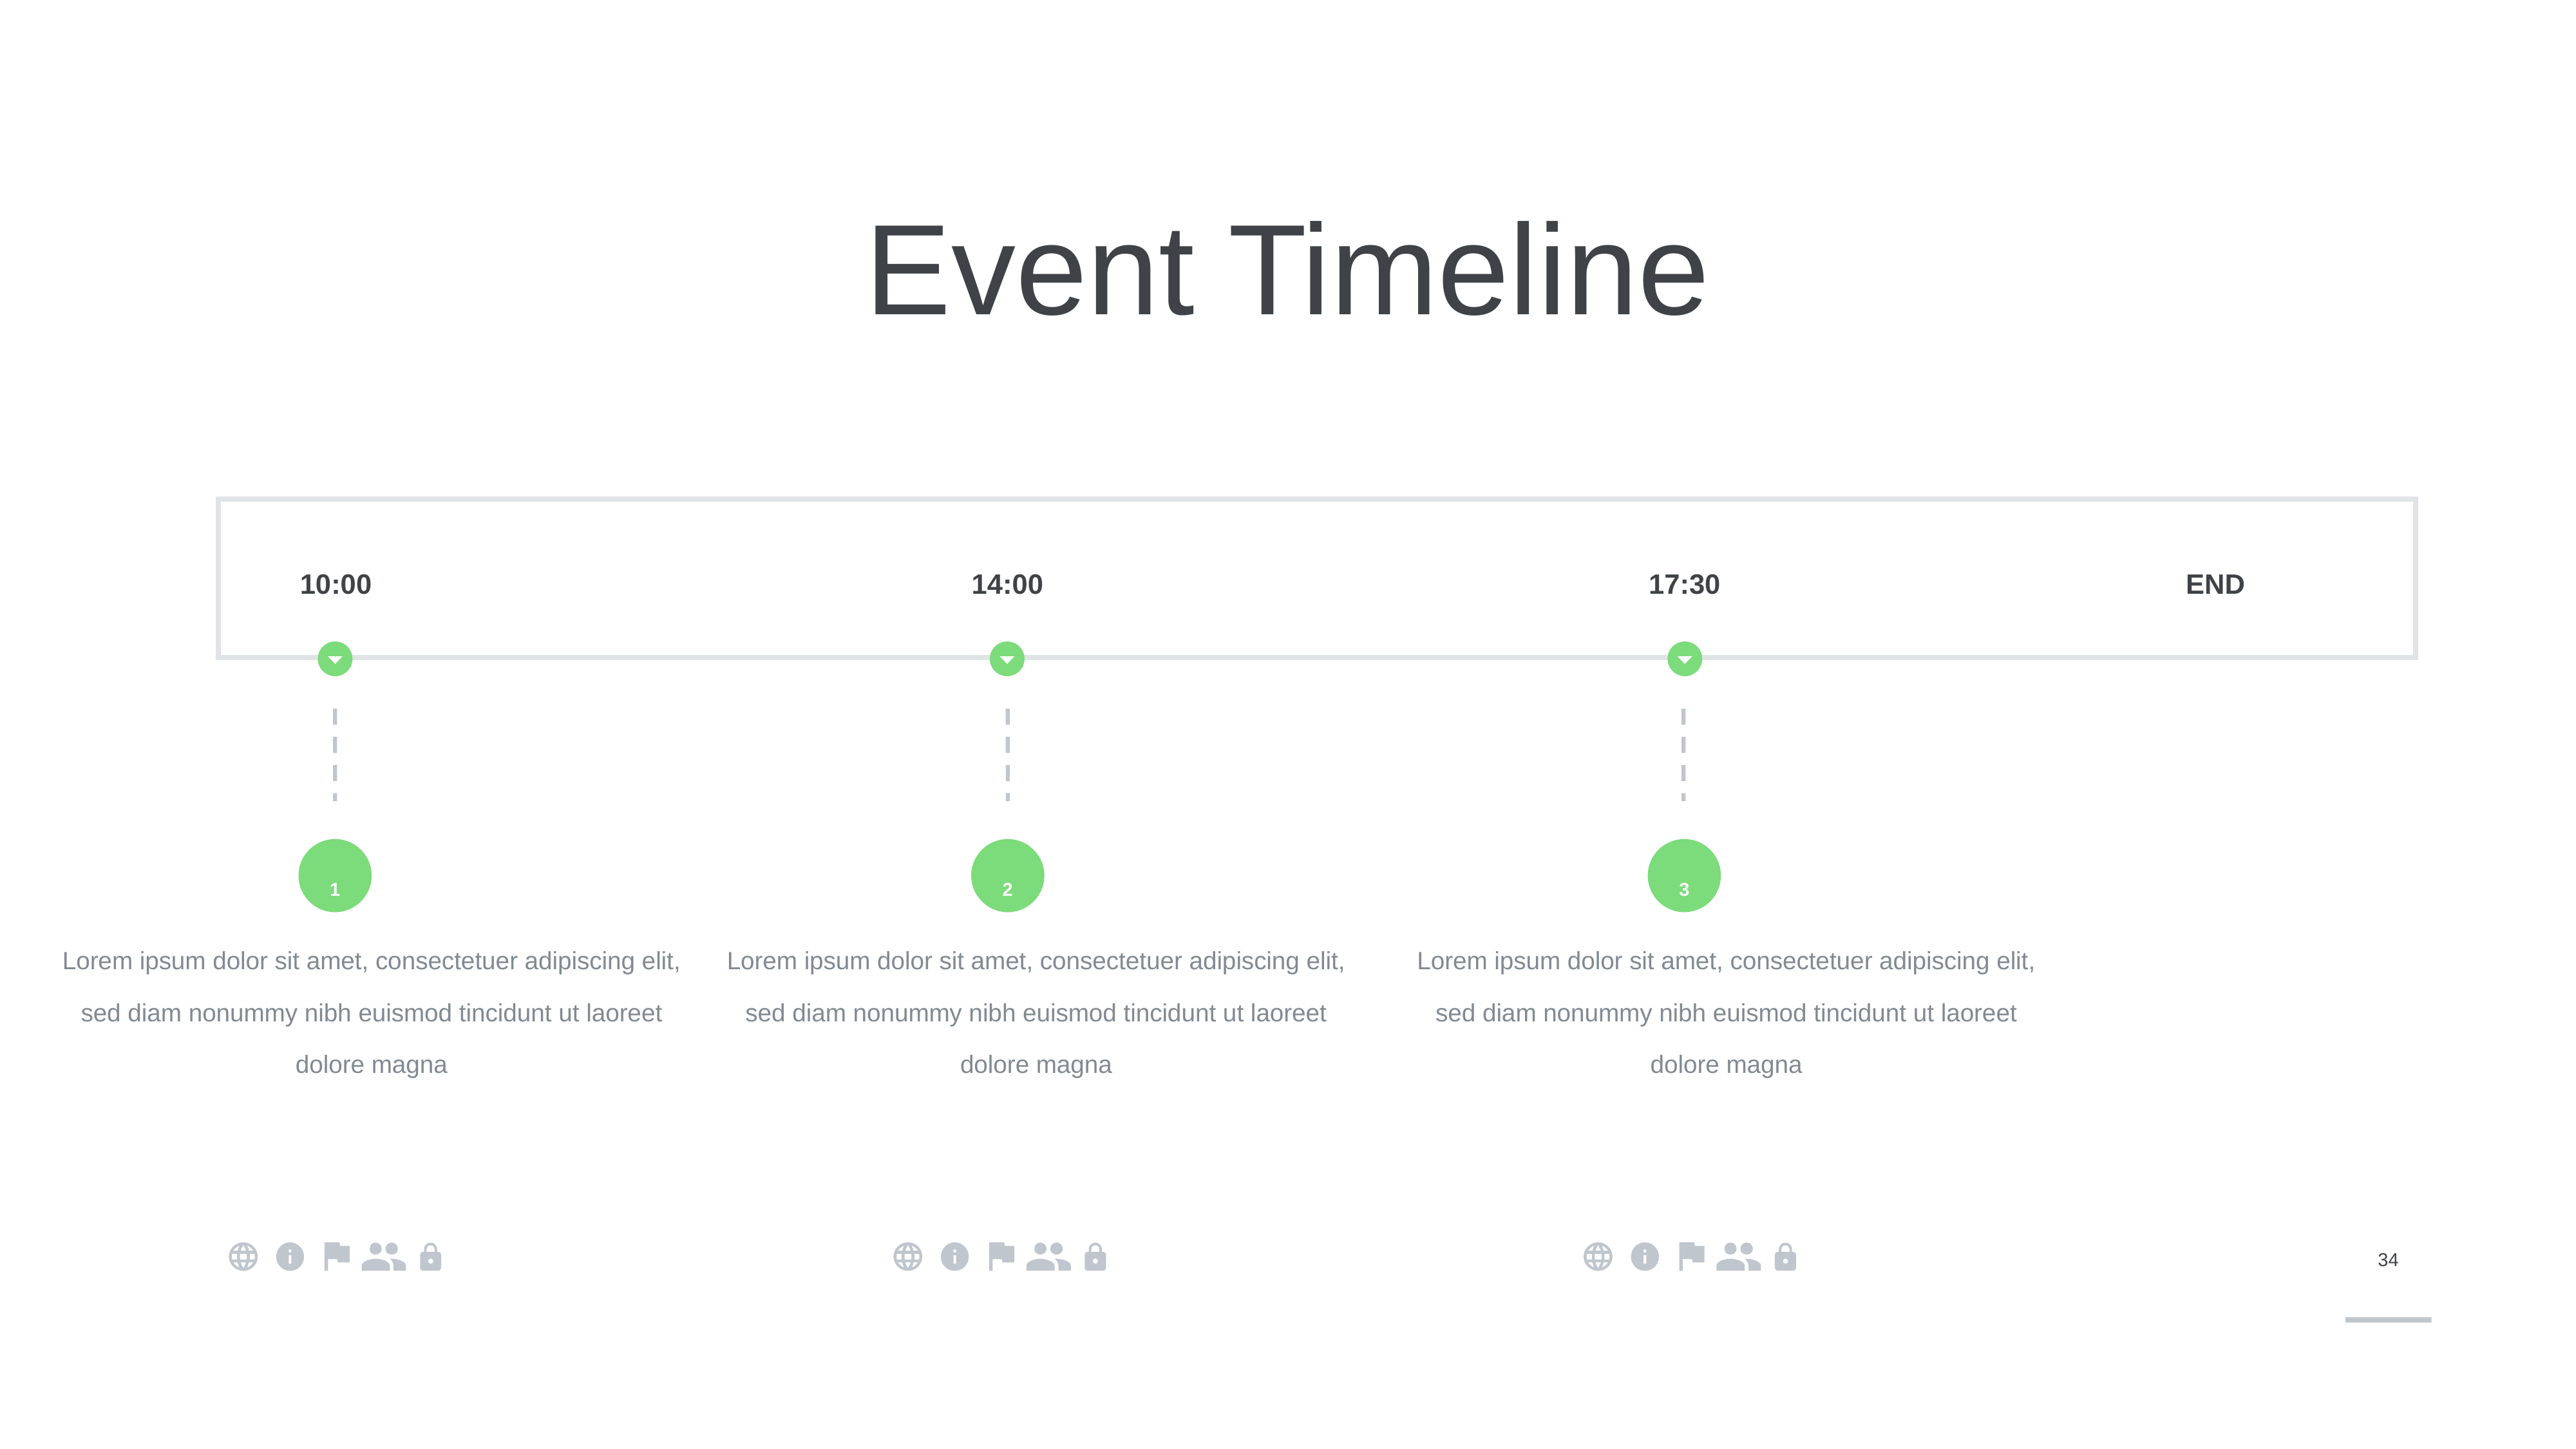

# Event Timeline

10:00
14:00
17:30
END

1
2
3
Lorem ipsum dolor sit amet, consectetuer adipiscing elit, sed diam nonummy nibh euismod tincidunt ut laoreet dolore magna
Lorem ipsum dolor sit amet, consectetuer adipiscing elit, sed diam nonummy nibh euismod tincidunt ut laoreet dolore magna
Lorem ipsum dolor sit amet, consectetuer adipiscing elit, sed diam nonummy nibh euismod tincidunt ut laoreet dolore magna

34